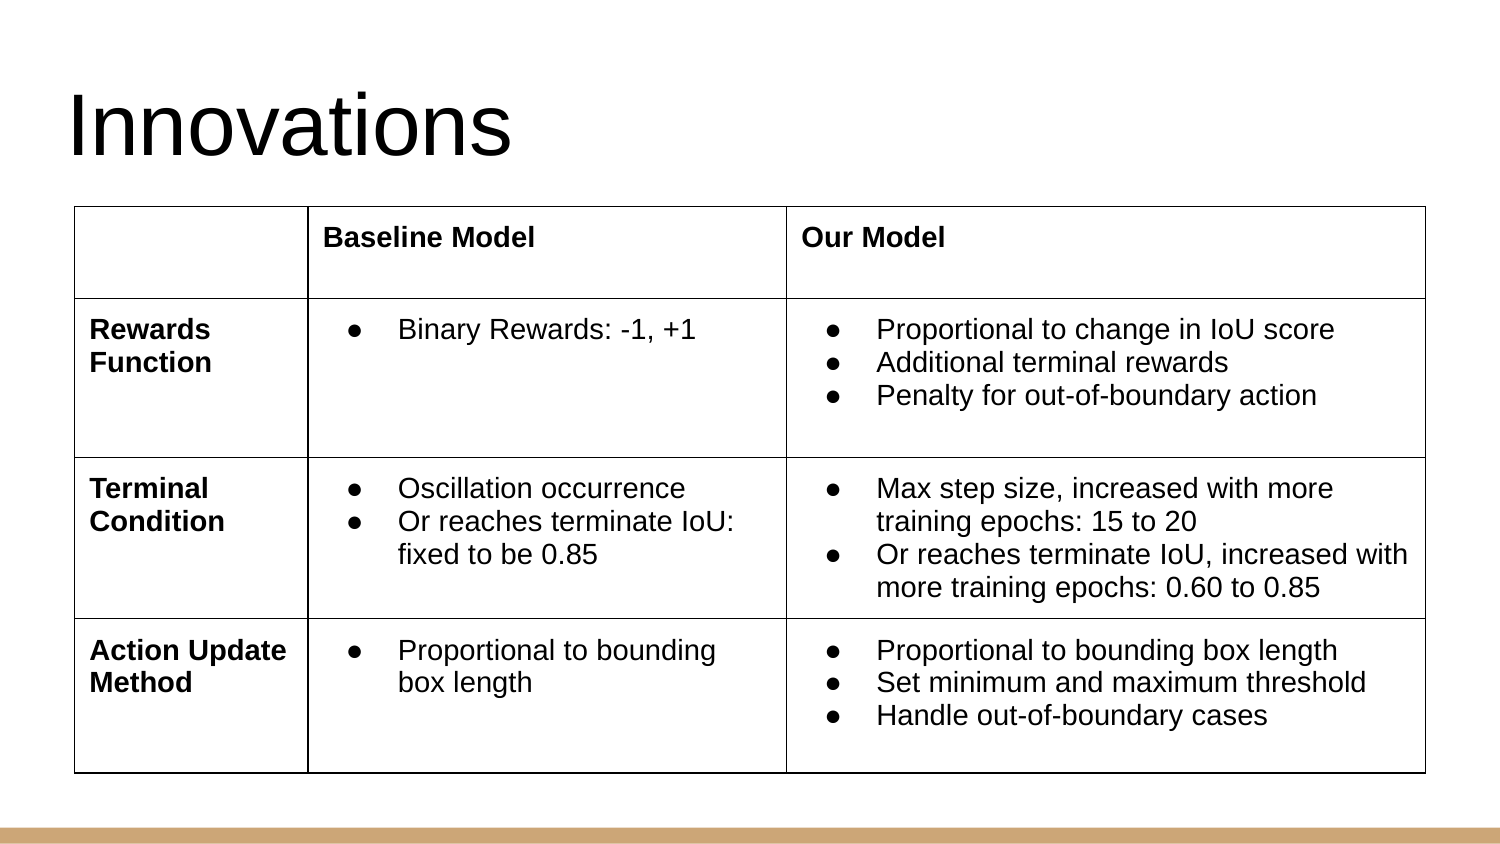

# Innovations
|  | Baseline Model | Our Model |
| --- | --- | --- |
| Rewards Function | Binary Rewards: -1, +1 | Proportional to change in IoU score Additional terminal rewards Penalty for out-of-boundary action |
| Terminal Condition | Oscillation occurrence Or reaches terminate IoU: fixed to be 0.85 | Max step size, increased with more training epochs: 15 to 20 Or reaches terminate IoU, increased with more training epochs: 0.60 to 0.85 |
| Action Update Method | Proportional to bounding box length | Proportional to bounding box length Set minimum and maximum threshold Handle out-of-boundary cases |